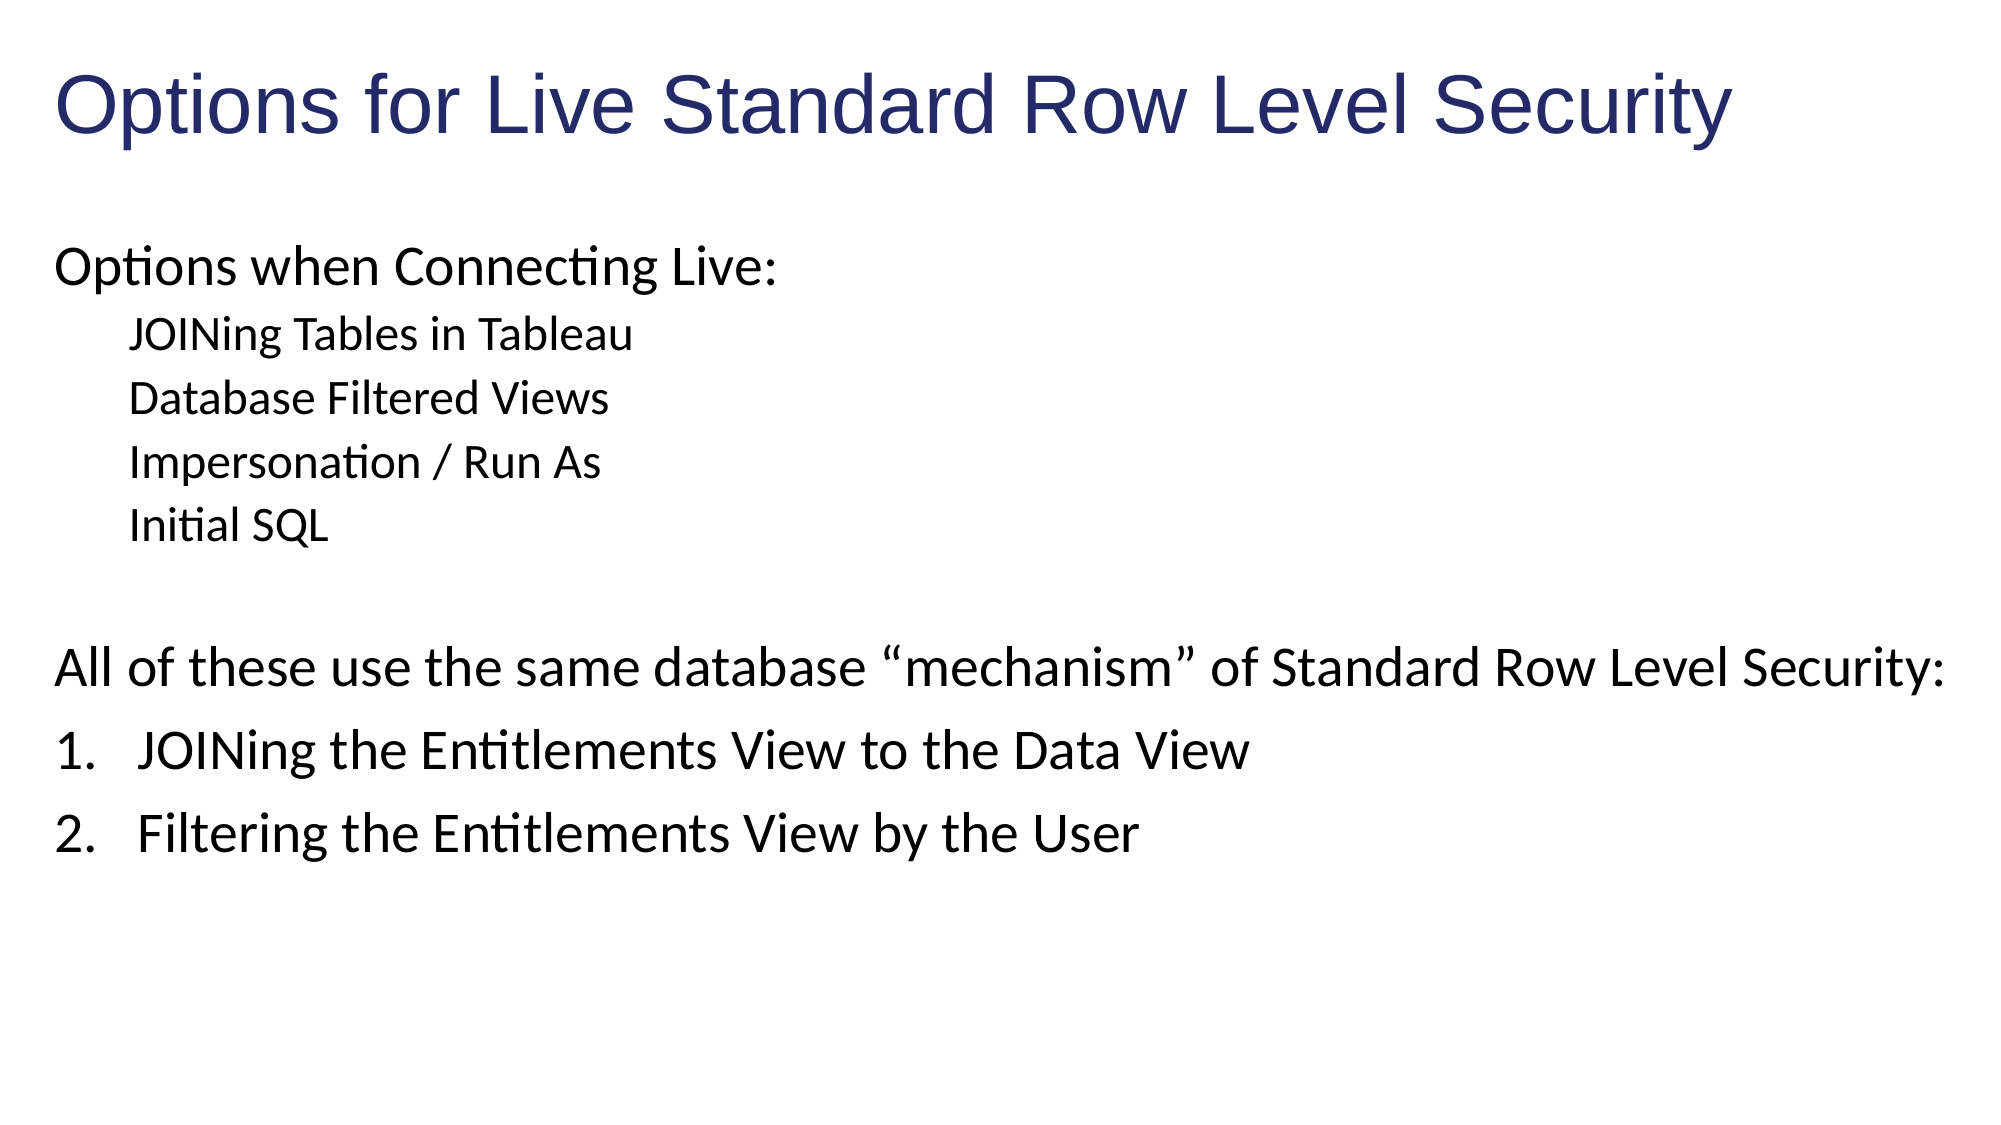

# Options for Live Standard Row Level Security
Options when Connecting Live:
JOINing Tables in Tableau
Database Filtered Views
	Impersonation / Run As
	Initial SQL

All of these use the same database “mechanism” of Standard Row Level Security:
JOINing the Entitlements View to the Data View
Filtering the Entitlements View by the User